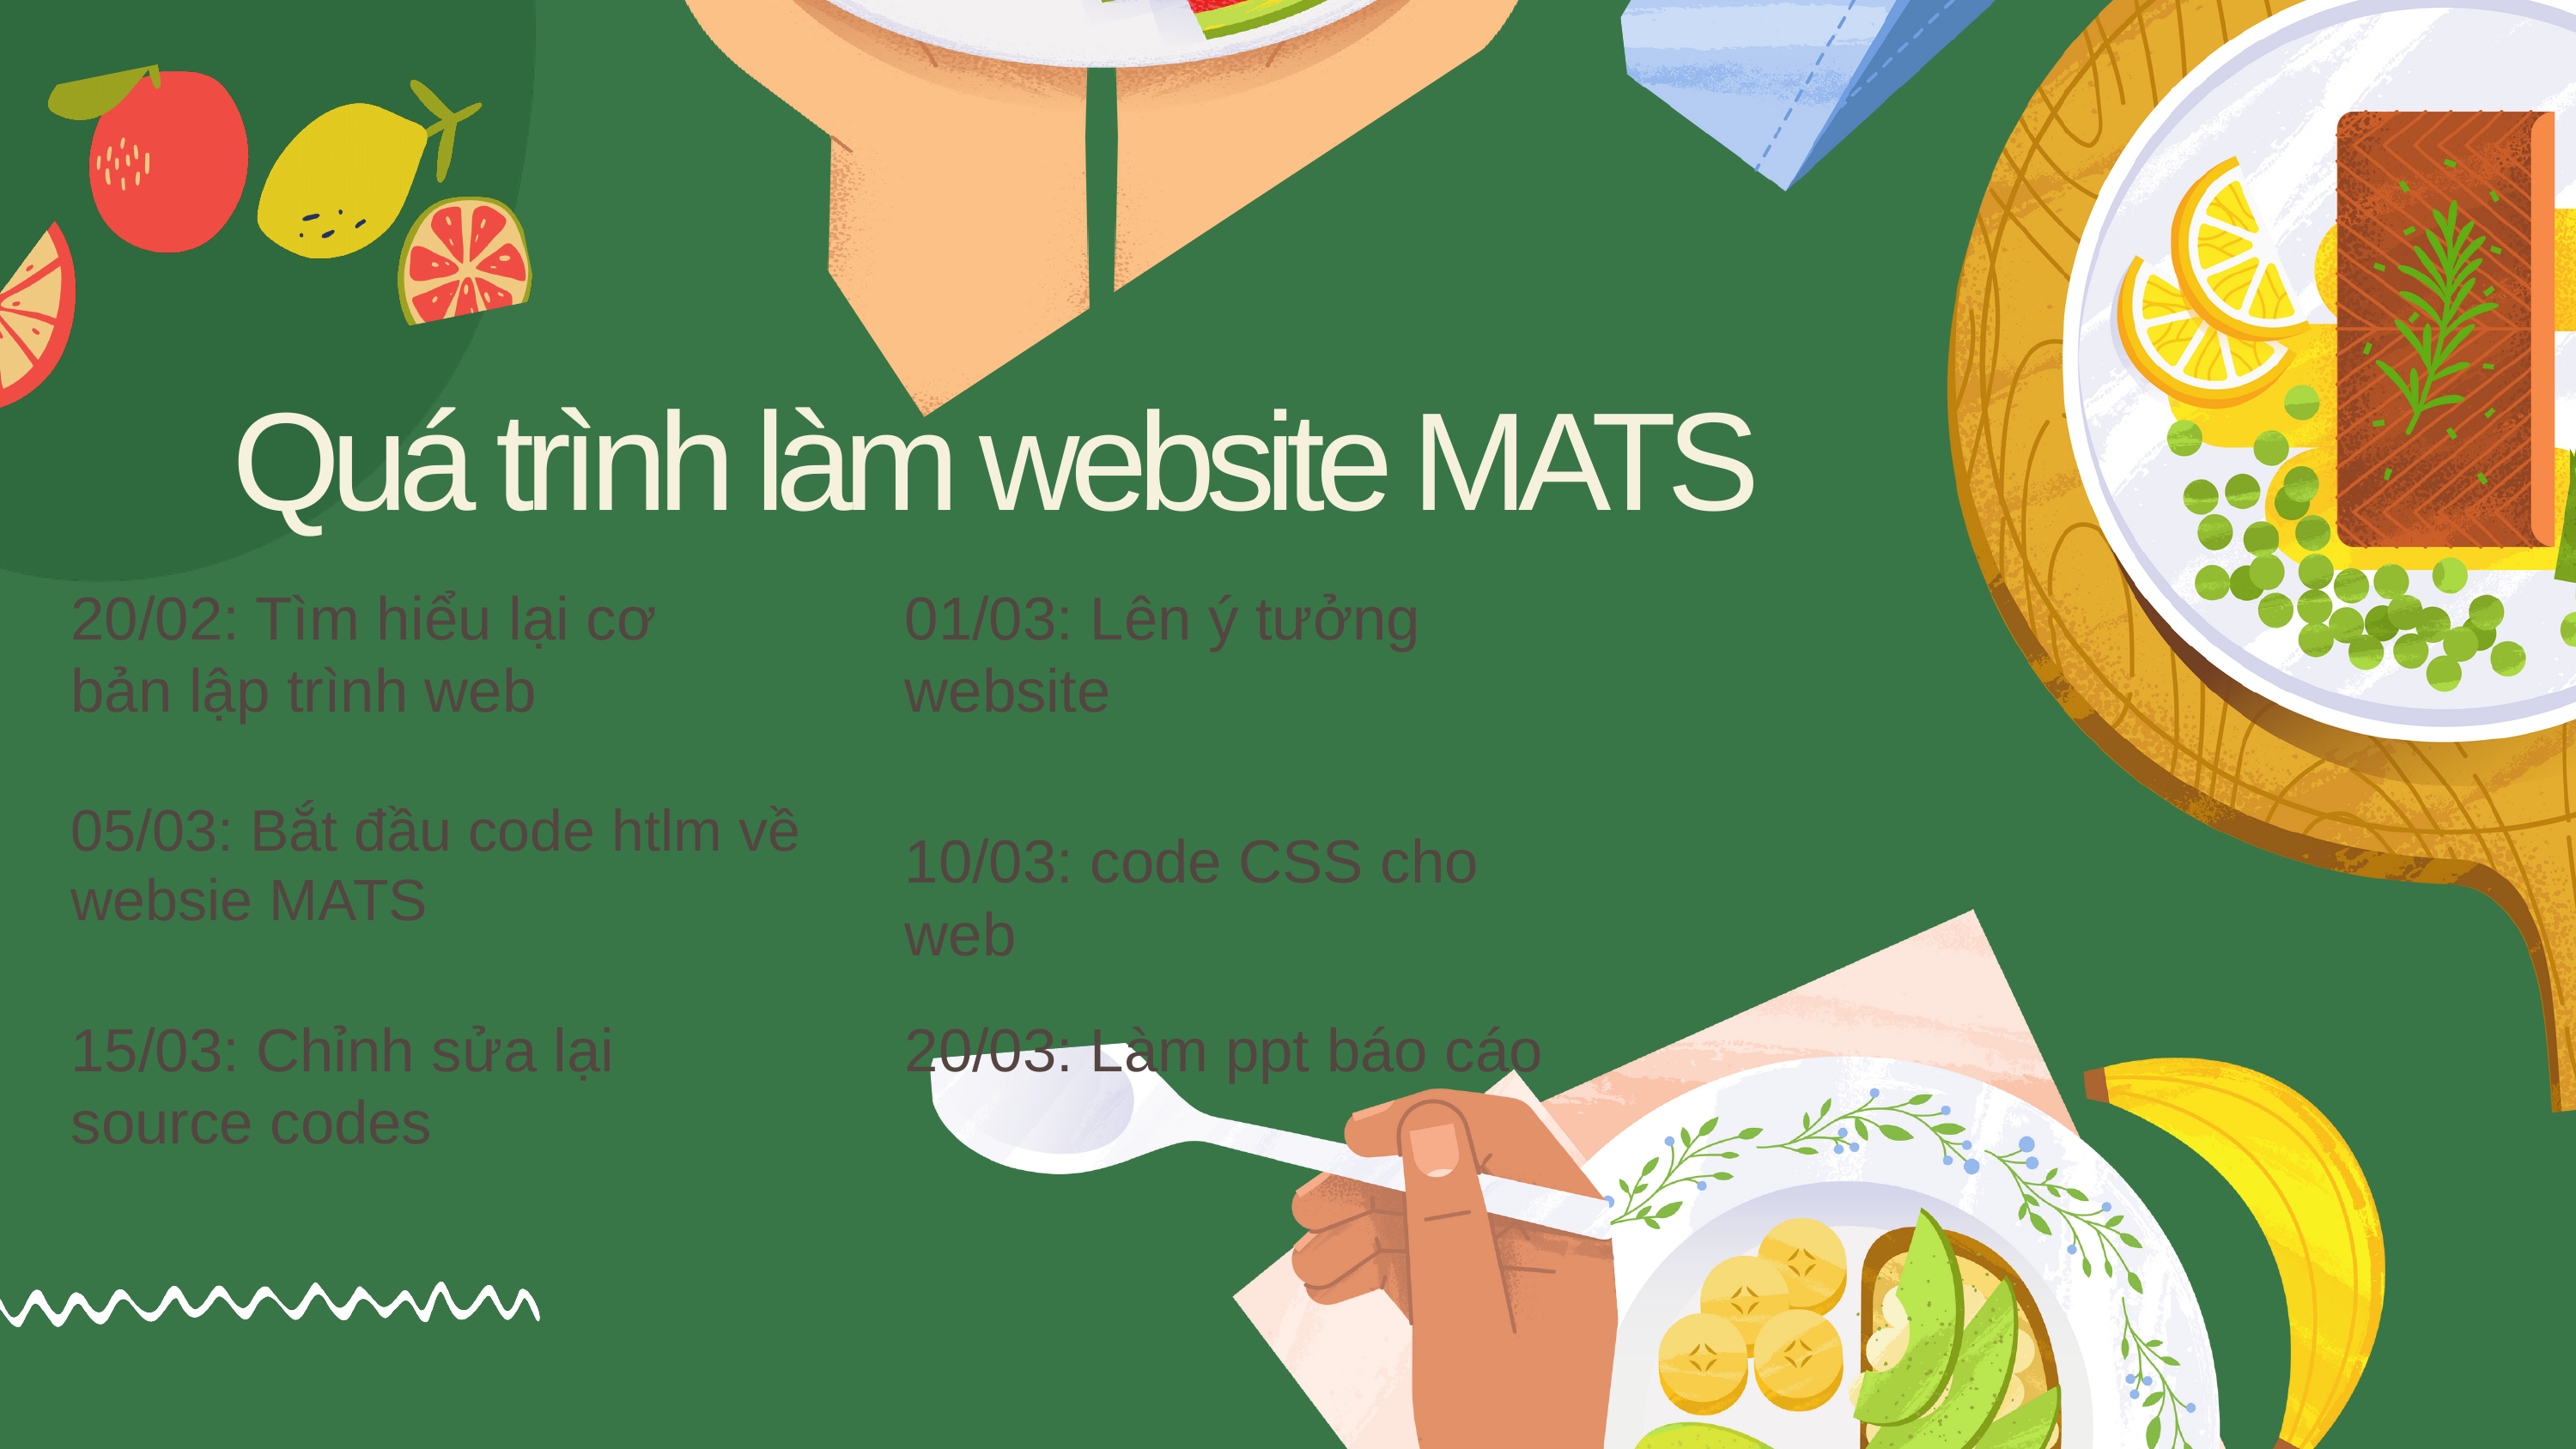

Quá trình làm website MATS
20/02: Tìm hiểu lại cơ bản lập trình web
01/03: Lên ý tưởng website
05/03: Bắt đầu code htlm về websie MATS
10/03: code CSS cho web

15/03: Chỉnh sửa lại source codes
20/03: Làm ppt báo cáo